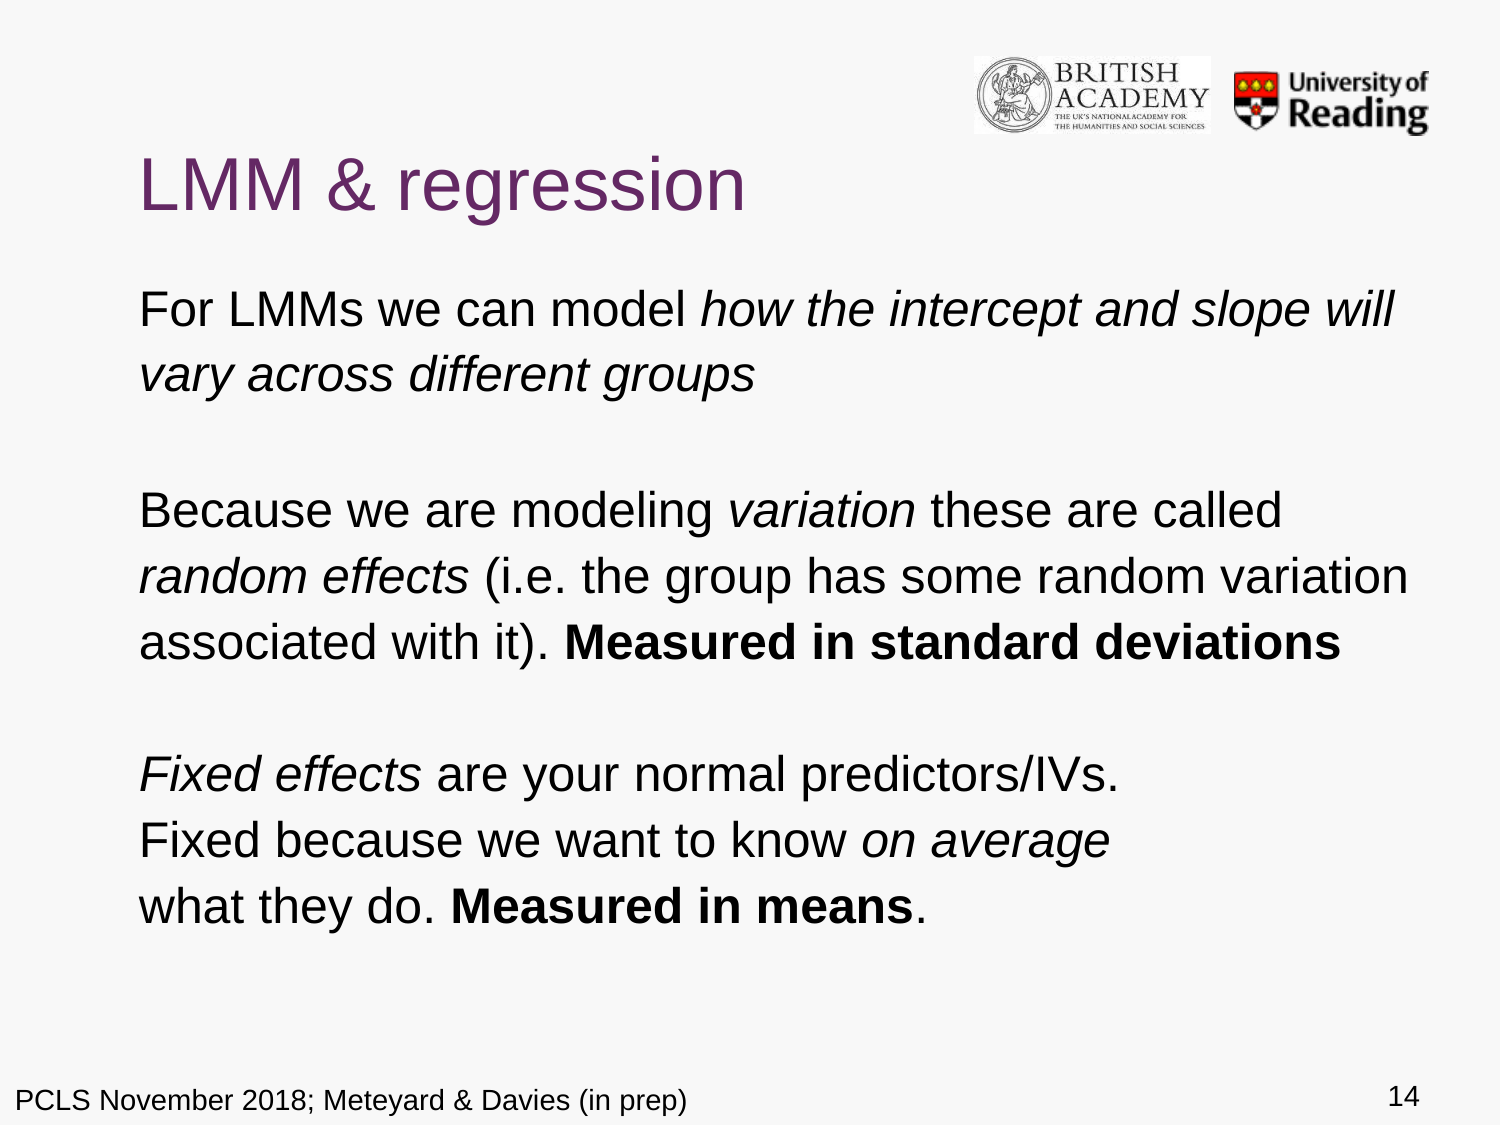

# LMM & regression
For LMMs we can model how the intercept and slope will vary across different groups
Because we are modeling variation these are called
random effects (i.e. the group has some random variation associated with it). Measured in standard deviations
Fixed effects are your normal predictors/IVs.
Fixed because we want to know on average
what they do. Measured in means.

14